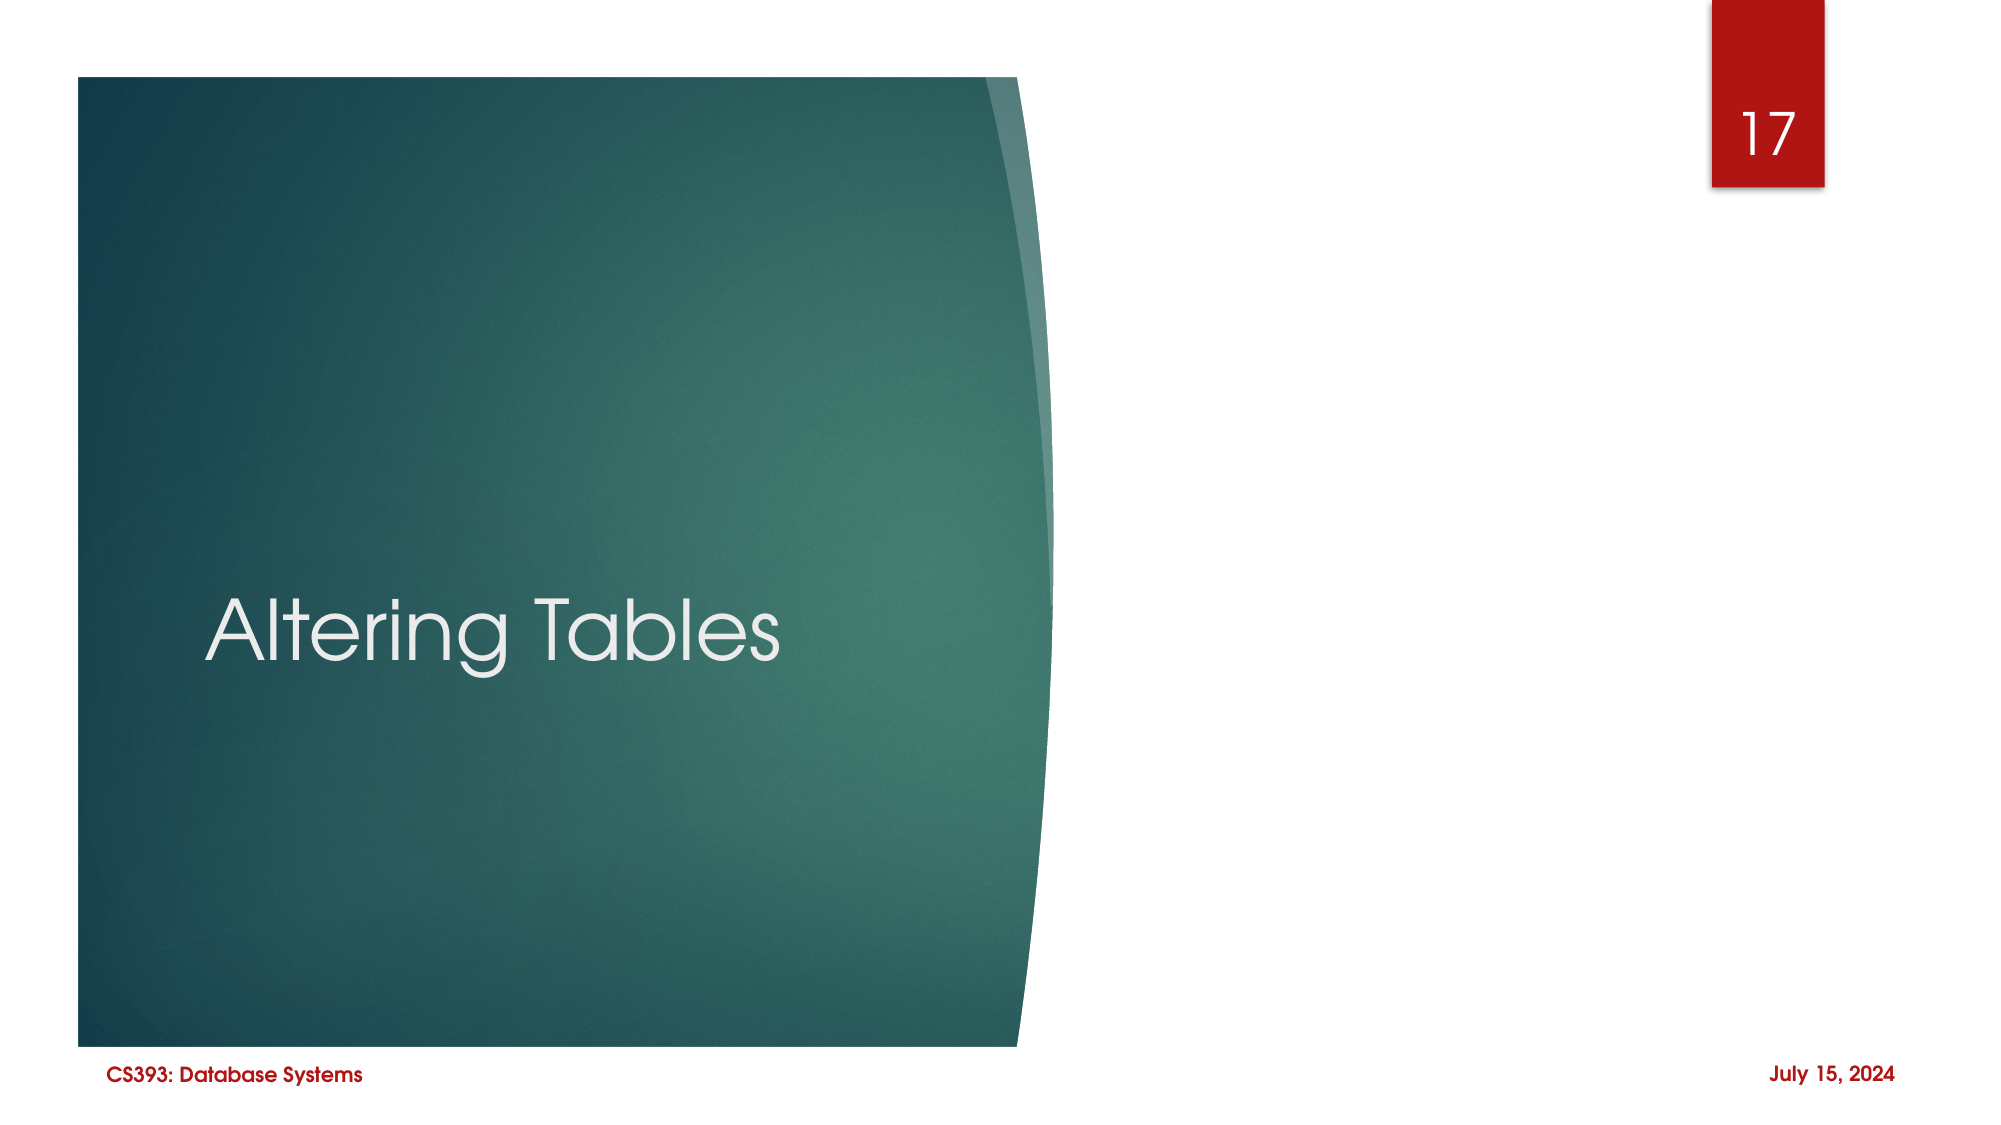

17
# Altering Tables

CS393: Database Systems
July 15, 2024